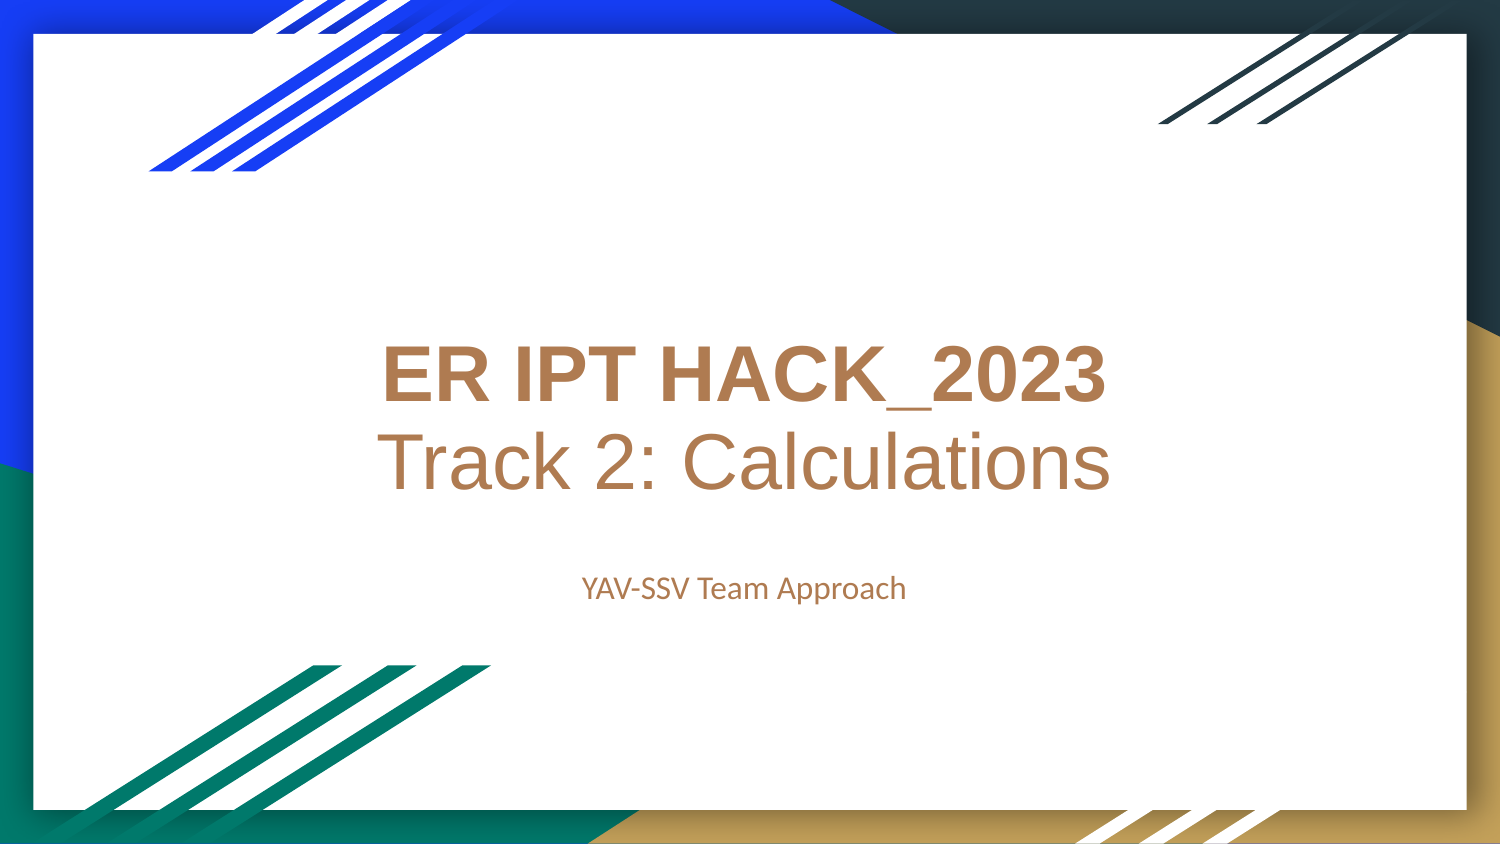

# ER IPT HACK_2023
Track 2: Calculations
YAV-SSV Team Approach